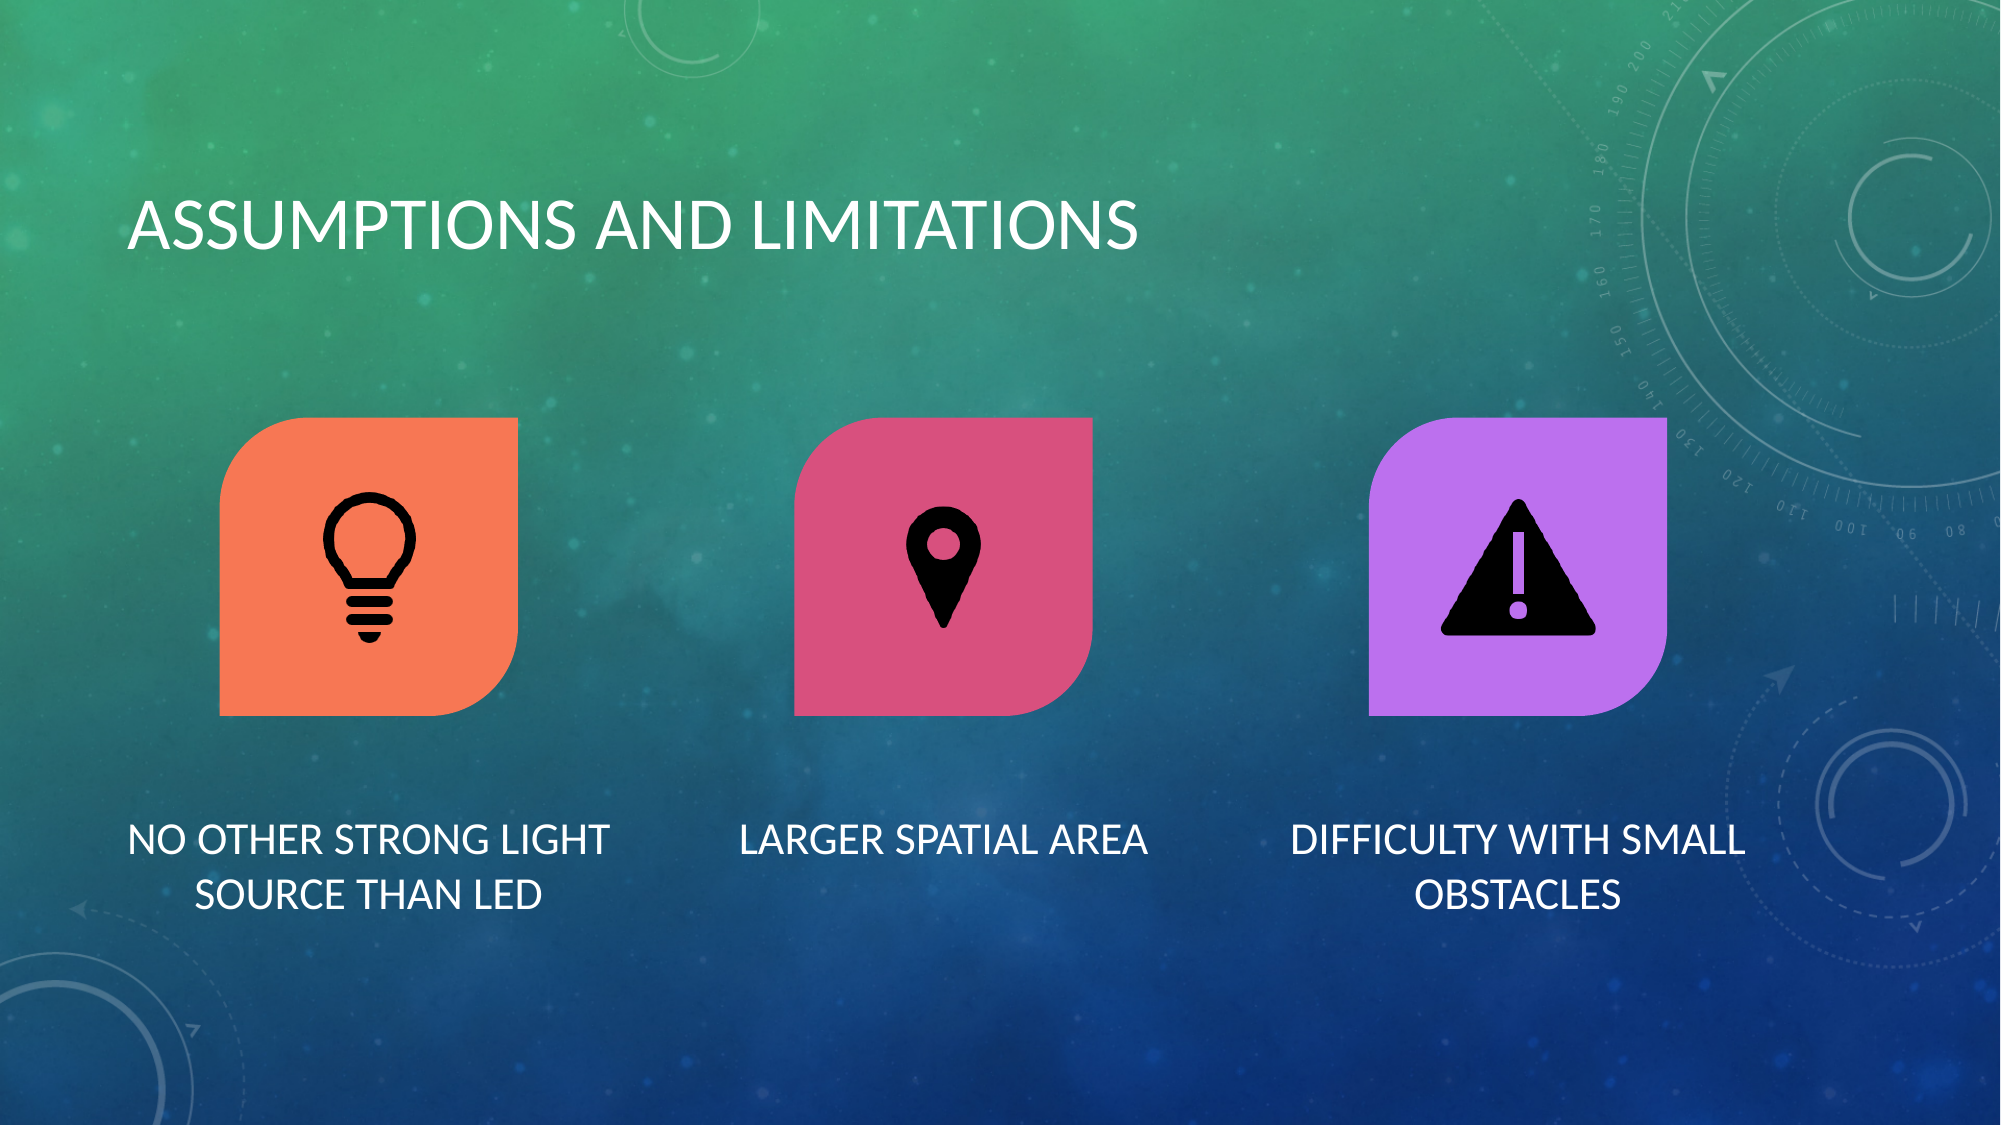

# Assumptions and Limitations
No other strong light source than LED
Larger spatial area
Difficulty with small obstacles